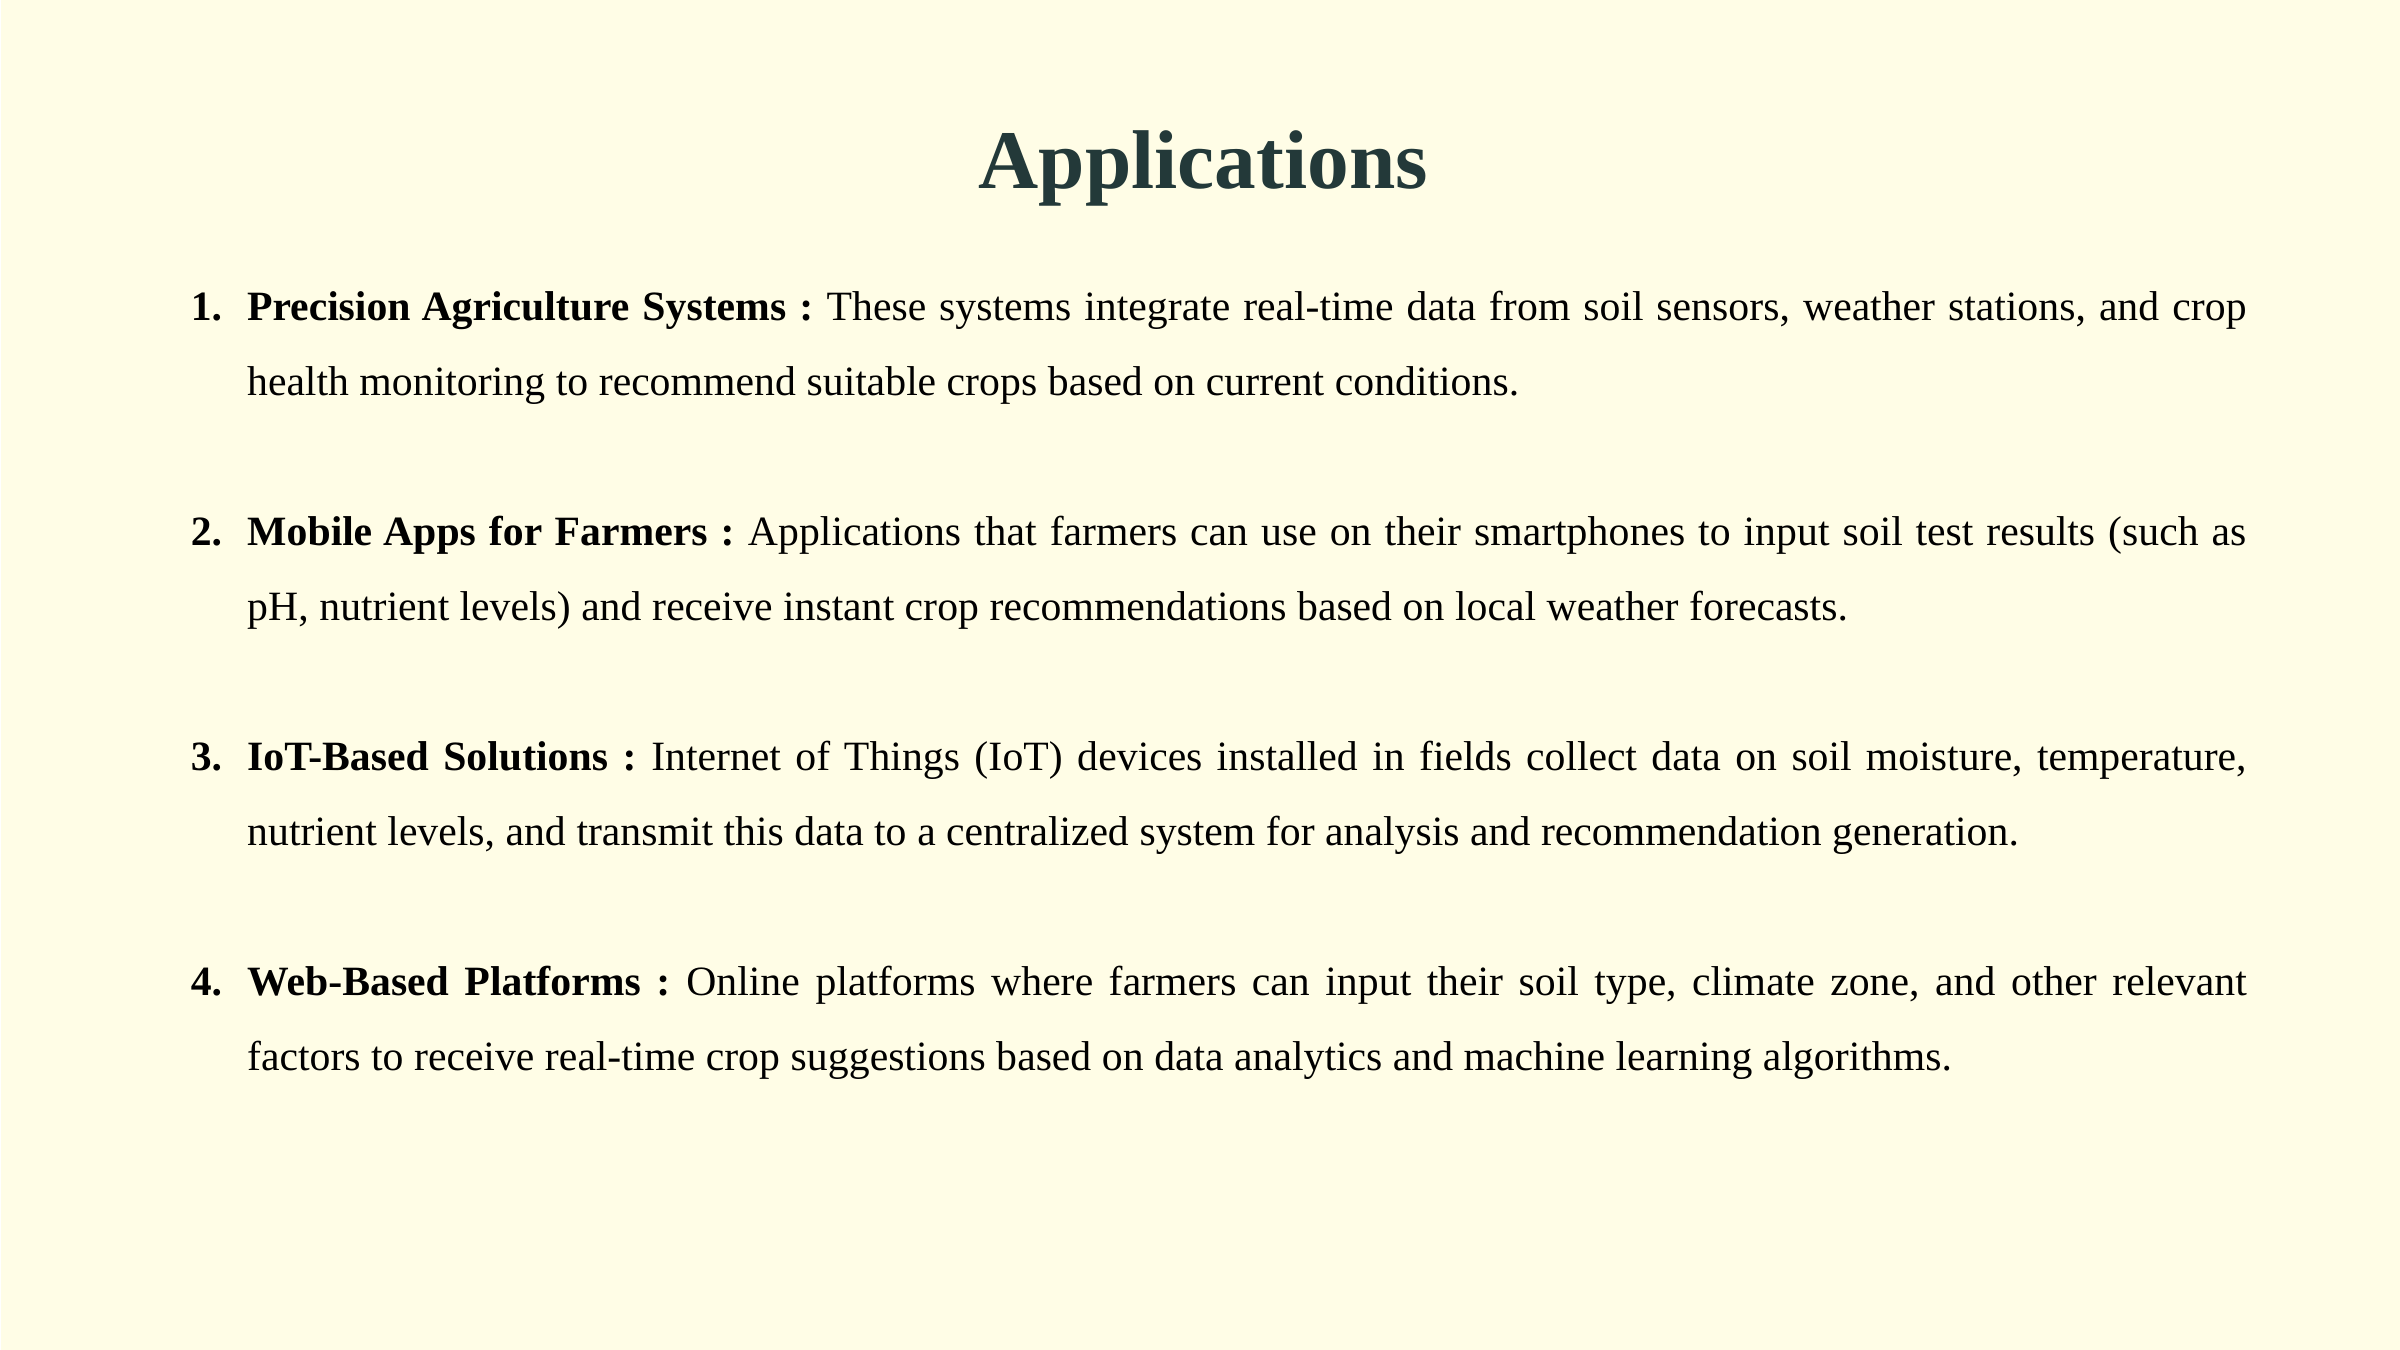

Applications
Precision Agriculture Systems : These systems integrate real-time data from soil sensors, weather stations, and crop health monitoring to recommend suitable crops based on current conditions.

Mobile Apps for Farmers : Applications that farmers can use on their smartphones to input soil test results (such as pH, nutrient levels) and receive instant crop recommendations based on local weather forecasts.

IoT-Based Solutions : Internet of Things (IoT) devices installed in fields collect data on soil moisture, temperature, nutrient levels, and transmit this data to a centralized system for analysis and recommendation generation.

Web-Based Platforms : Online platforms where farmers can input their soil type, climate zone, and other relevant factors to receive real-time crop suggestions based on data analytics and machine learning algorithms.